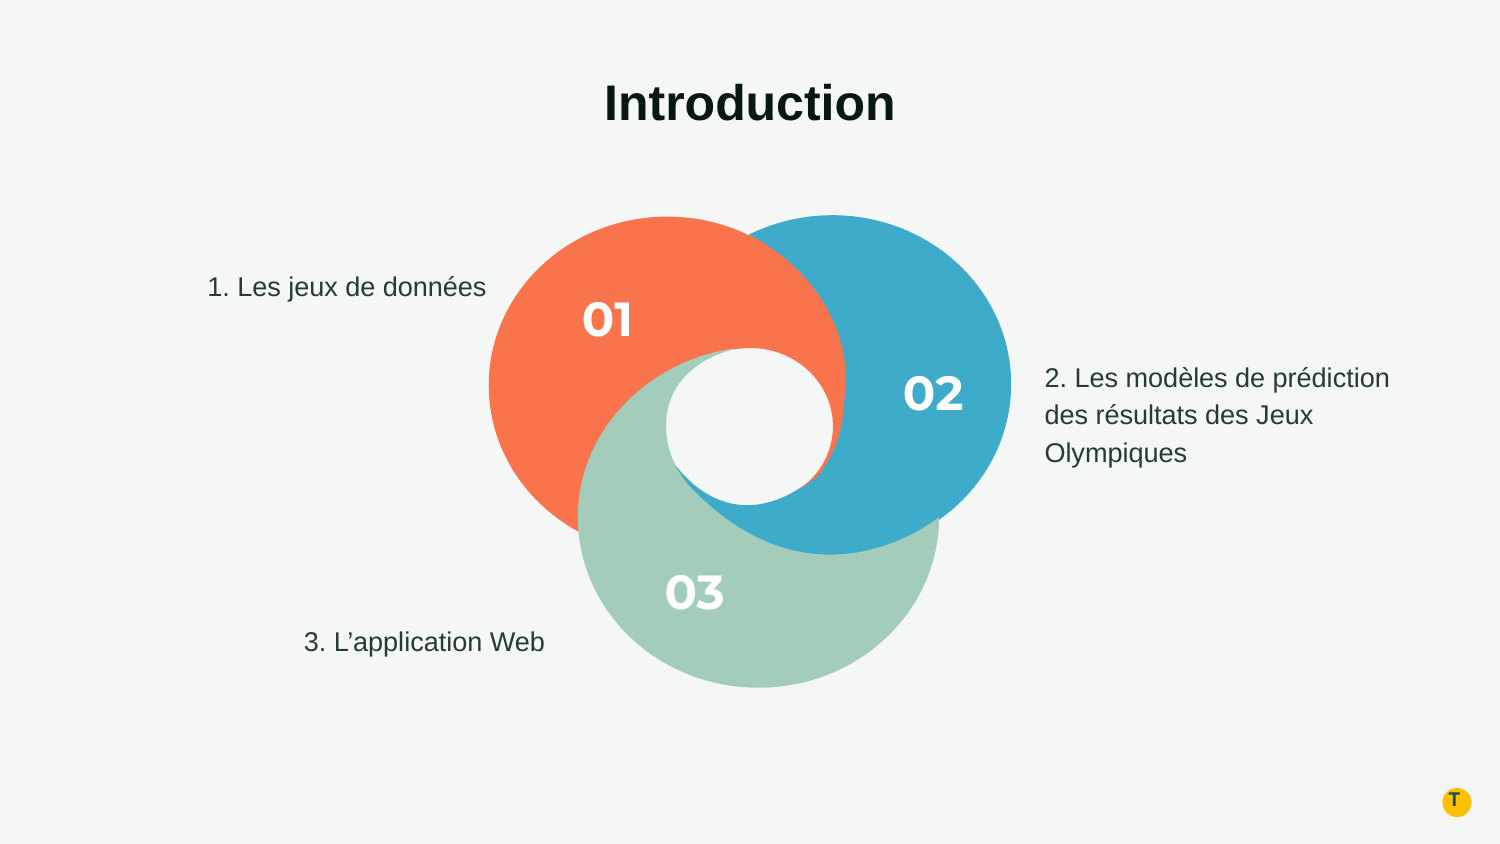

# Introduction
1. Les jeux de données
2. Les modèles de prédiction des résultats des Jeux Olympiques
3. L’application Web
T